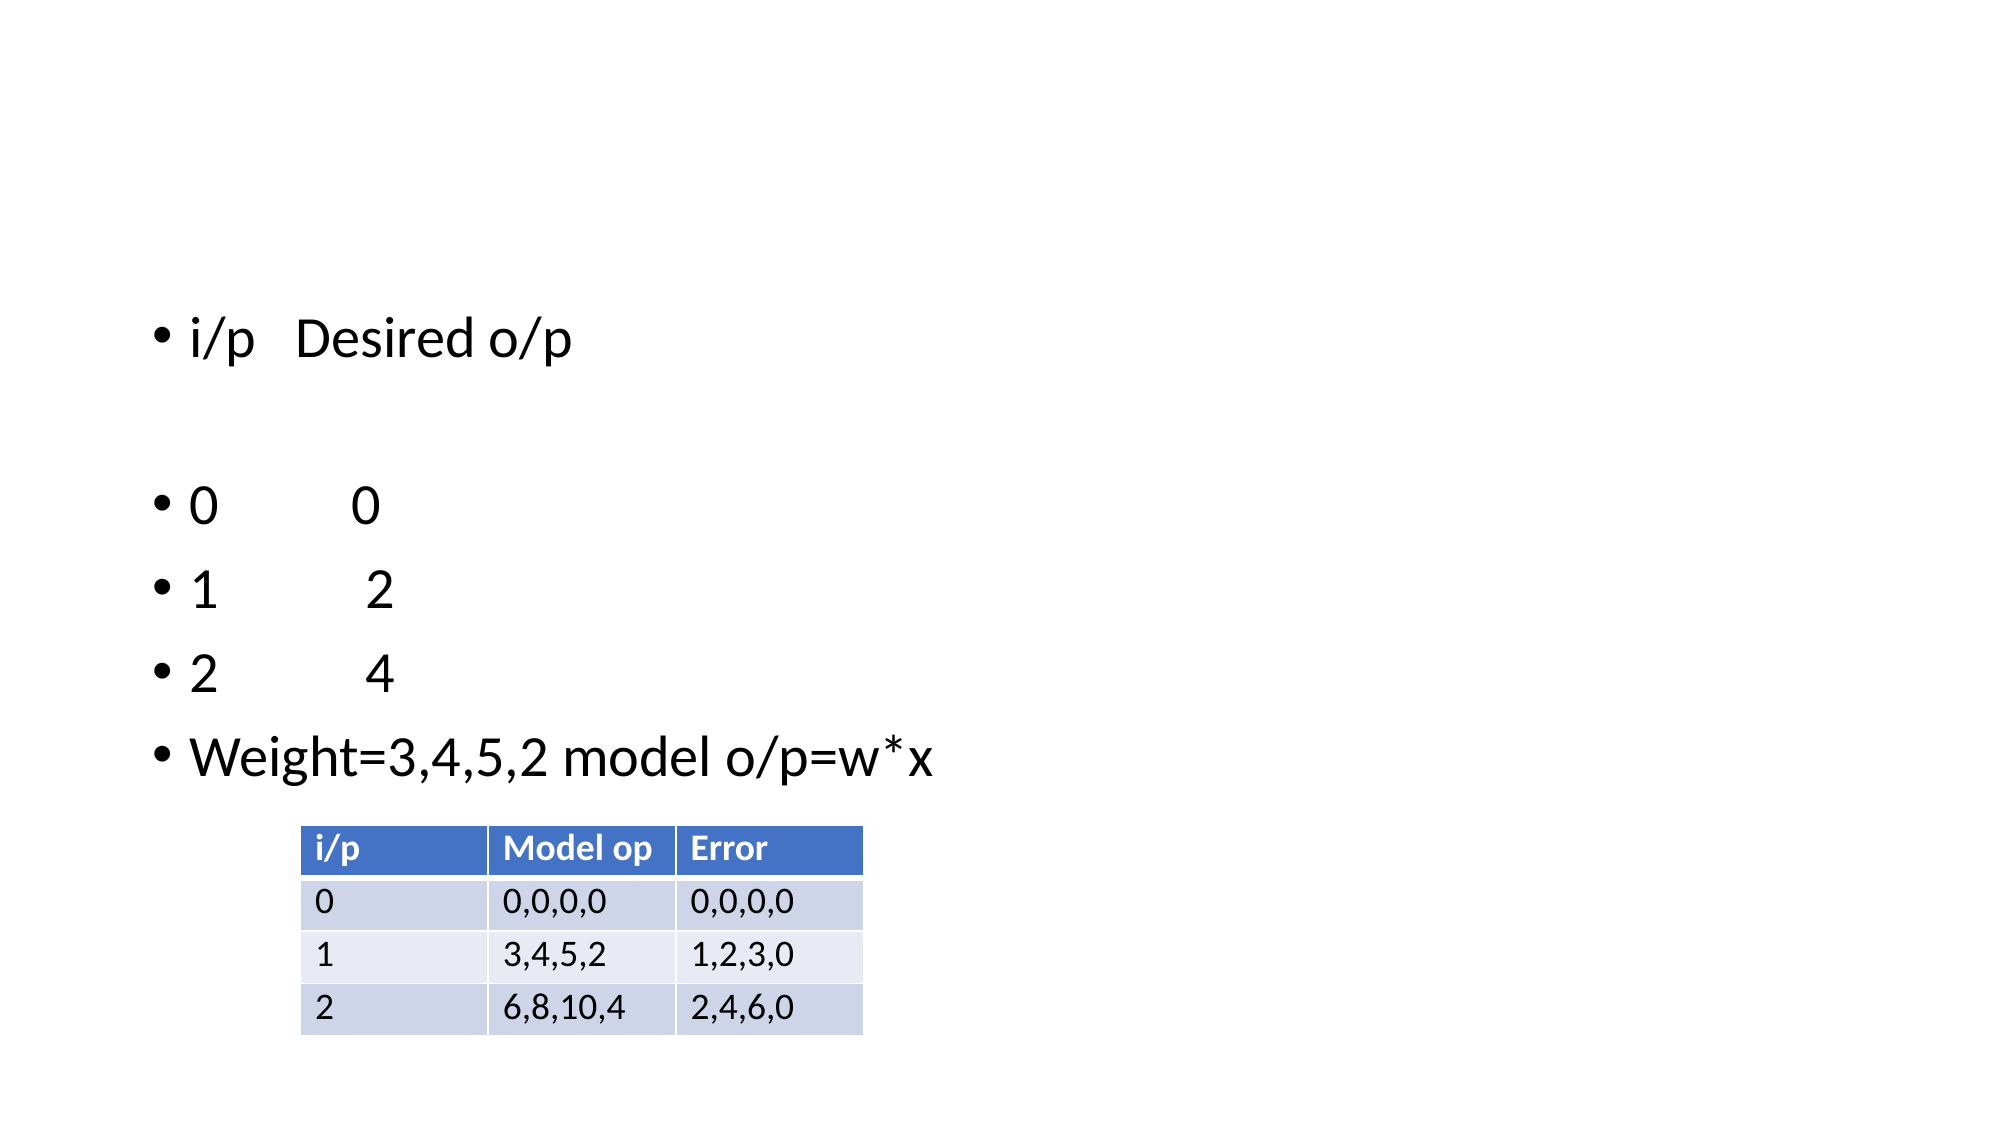

#
i/p   Desired o/p

0          0
1           2
2           4
Weight=3,4,5,2 model o/p=w*x
| i/p | Model op | Error |
| --- | --- | --- |
| 0 | 0,0,0,0 | 0,0,0,0 |
| 1 | 3,4,5,2 | 1,2,3,0 |
| 2 | 6,8,10,4 | 2,4,6,0 |